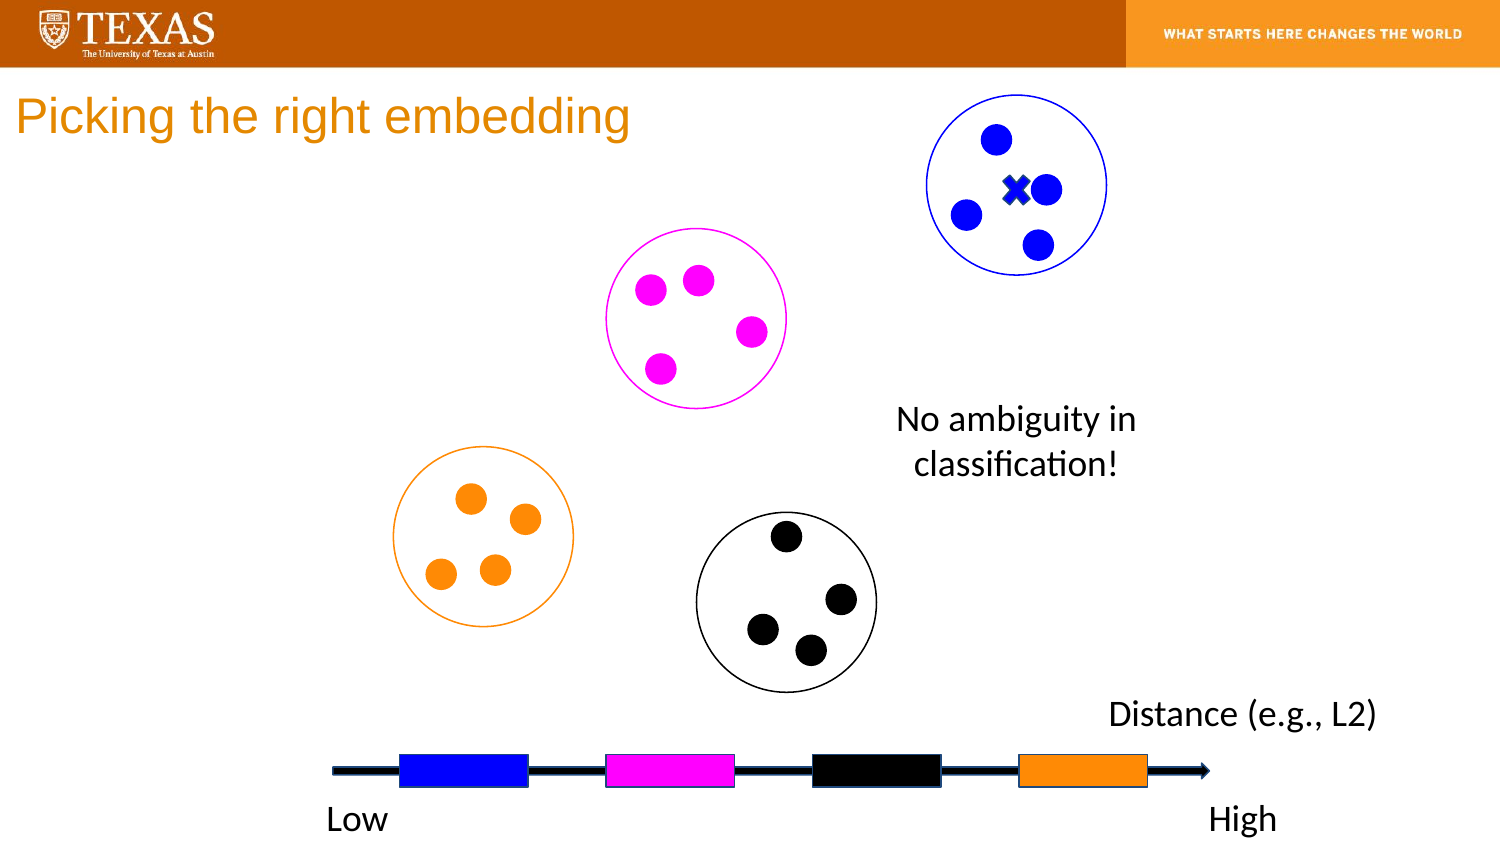

# Picking the right embedding

No ambiguity in classification!

Distance (e.g., L2)

Low
High